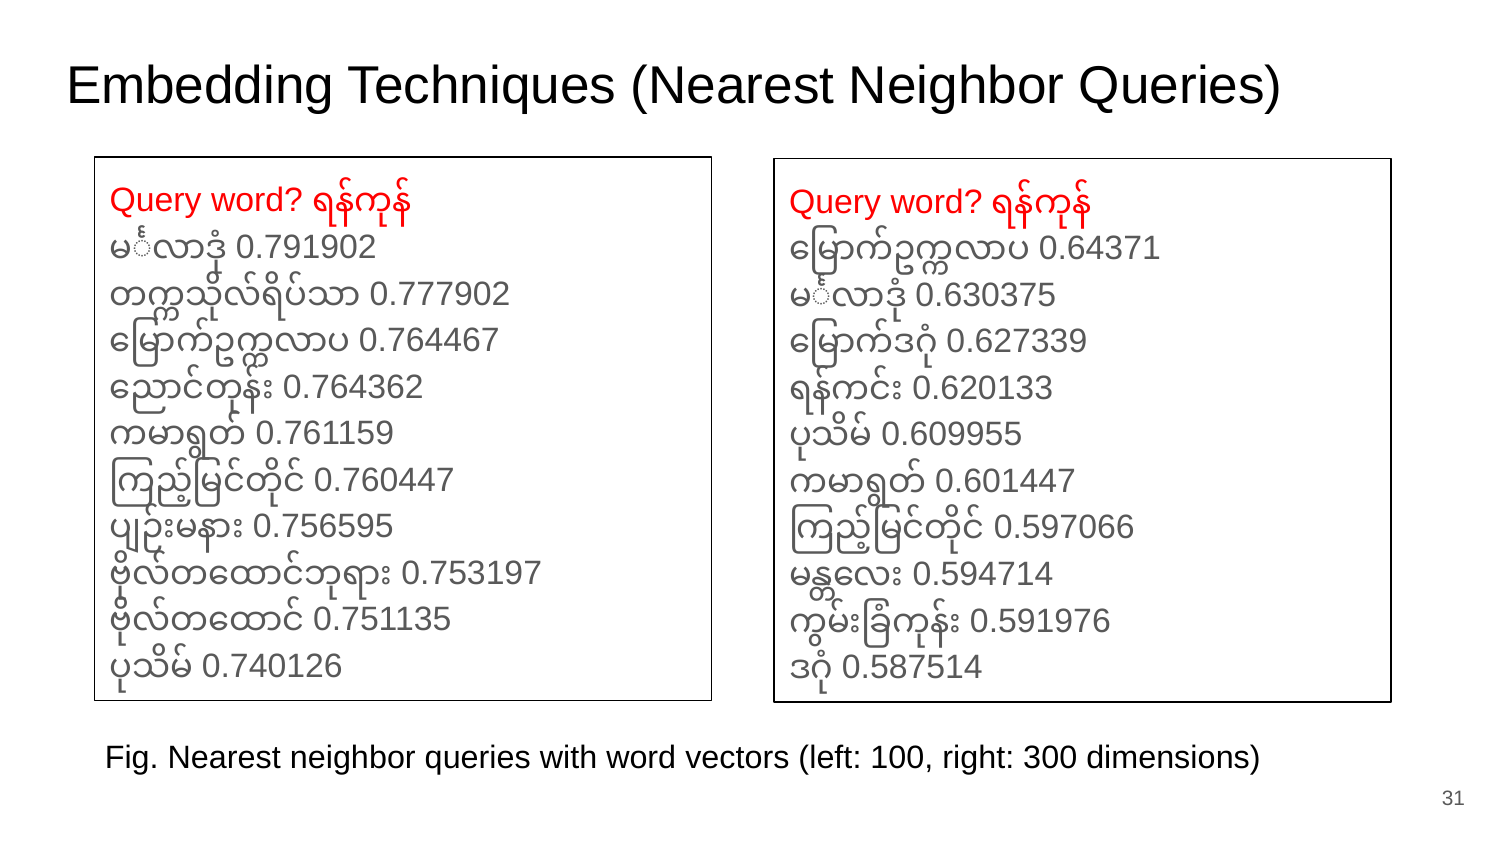

# Embedding Techniques (Nearest Neighbor Queries)
Query word? ရန်ကုန်
မင်္ဂလာဒုံ 0.791902
တက္ကသိုလ်ရိပ်သာ 0.777902
မြောက်ဥက္ကလာပ 0.764467
ညောင်တုန်း 0.764362
ကမာရွတ် 0.761159
ကြည့်မြင်တိုင် 0.760447
ပျဉ်းမနား 0.756595
ဗိုလ်တထောင်ဘုရား 0.753197
ဗိုလ်တထောင် 0.751135
ပုသိမ် 0.740126
Query word? ရန်ကုန်
မြောက်ဥက္ကလာပ 0.64371
မင်္ဂလာဒုံ 0.630375
မြောက်ဒဂုံ 0.627339
ရန်ကင်း 0.620133
ပုသိမ် 0.609955
ကမာရွတ် 0.601447
ကြည့်မြင်တိုင် 0.597066
မန္တလေး 0.594714
ကွမ်းခြံကုန်း 0.591976
ဒဂုံ 0.587514
Fig. Nearest neighbor queries with word vectors (left: 100, right: 300 dimensions)
31